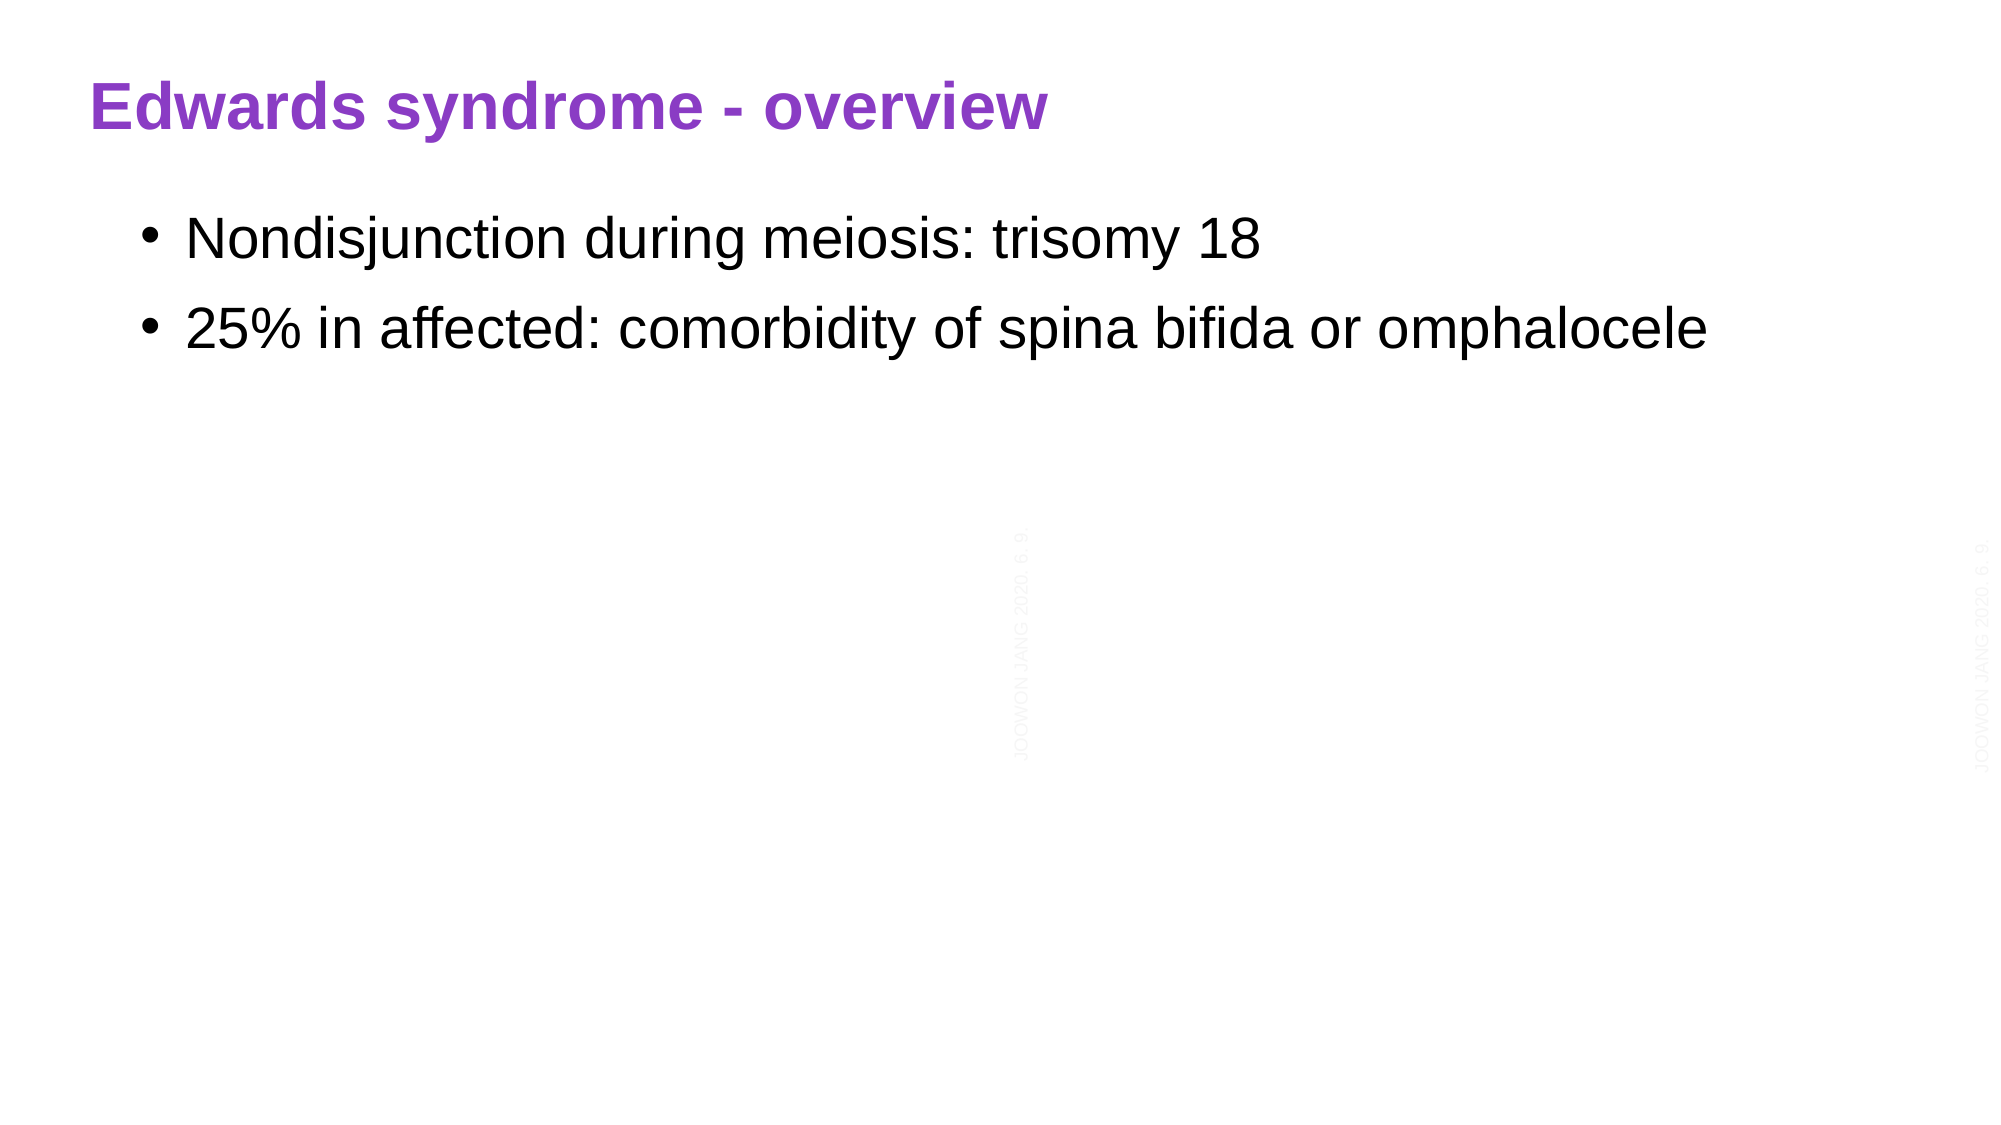

Edwards syndrome - overview
Nondisjunction during meiosis: trisomy 18
25% in affected: comorbidity of spina bifida or omphalocele